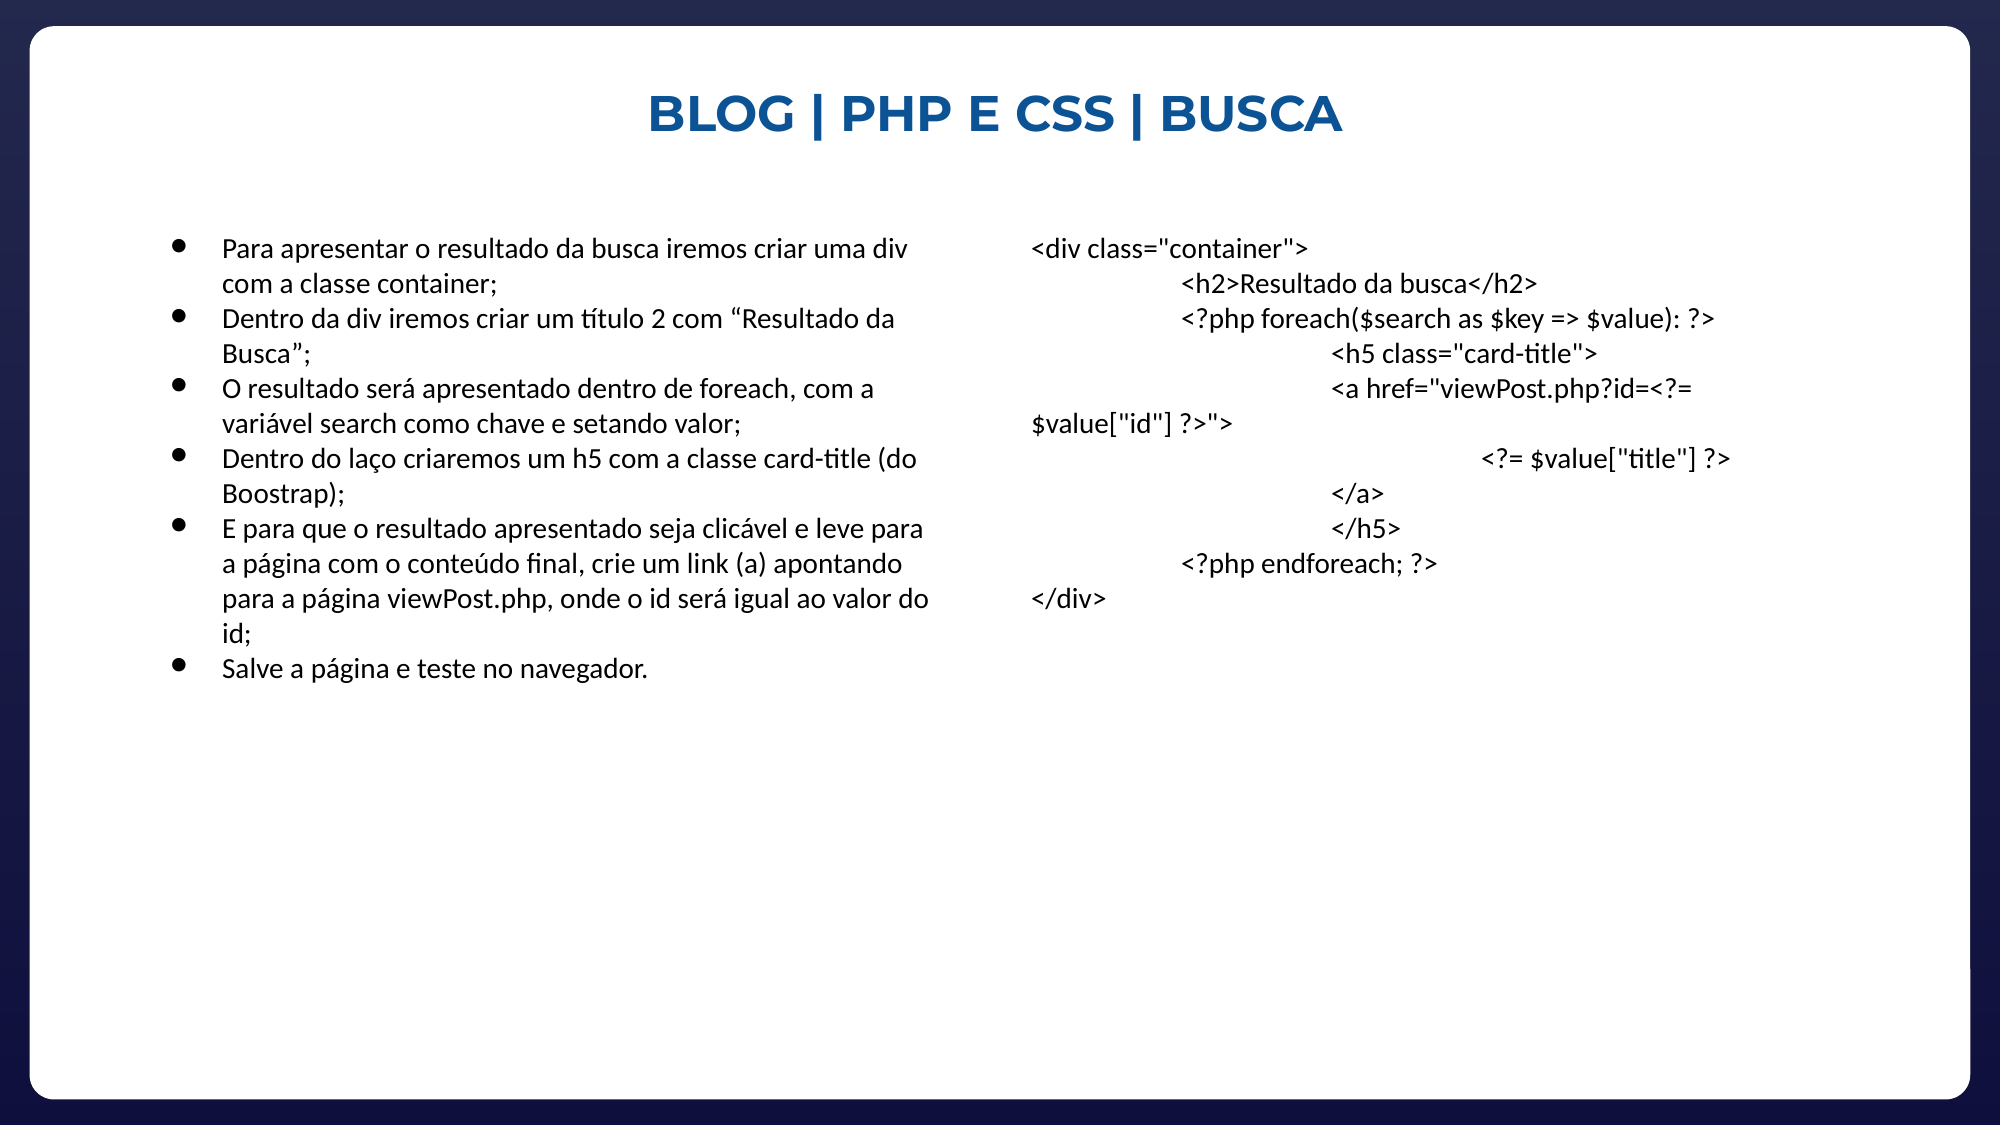

BLOG | PHP E CSS | BUSCA
Para apresentar o resultado da busca iremos criar uma div com a classe container;
Dentro da div iremos criar um título 2 com “Resultado da Busca”;
O resultado será apresentado dentro de foreach, com a variável search como chave e setando valor;
Dentro do laço criaremos um h5 com a classe card-title (do Boostrap);
E para que o resultado apresentado seja clicável e leve para a página com o conteúdo final, crie um link (a) apontando para a página viewPost.php, onde o id será igual ao valor do id;
Salve a página e teste no navegador.
<div class="container">
	<h2>Resultado da busca</h2>
	<?php foreach($search as $key => $value): ?>
		<h5 class="card-title">
		<a href="viewPost.php?id=<?= $value["id"] ?>">
			<?= $value["title"] ?>
		</a>
		</h5>
	<?php endforeach; ?>
</div>